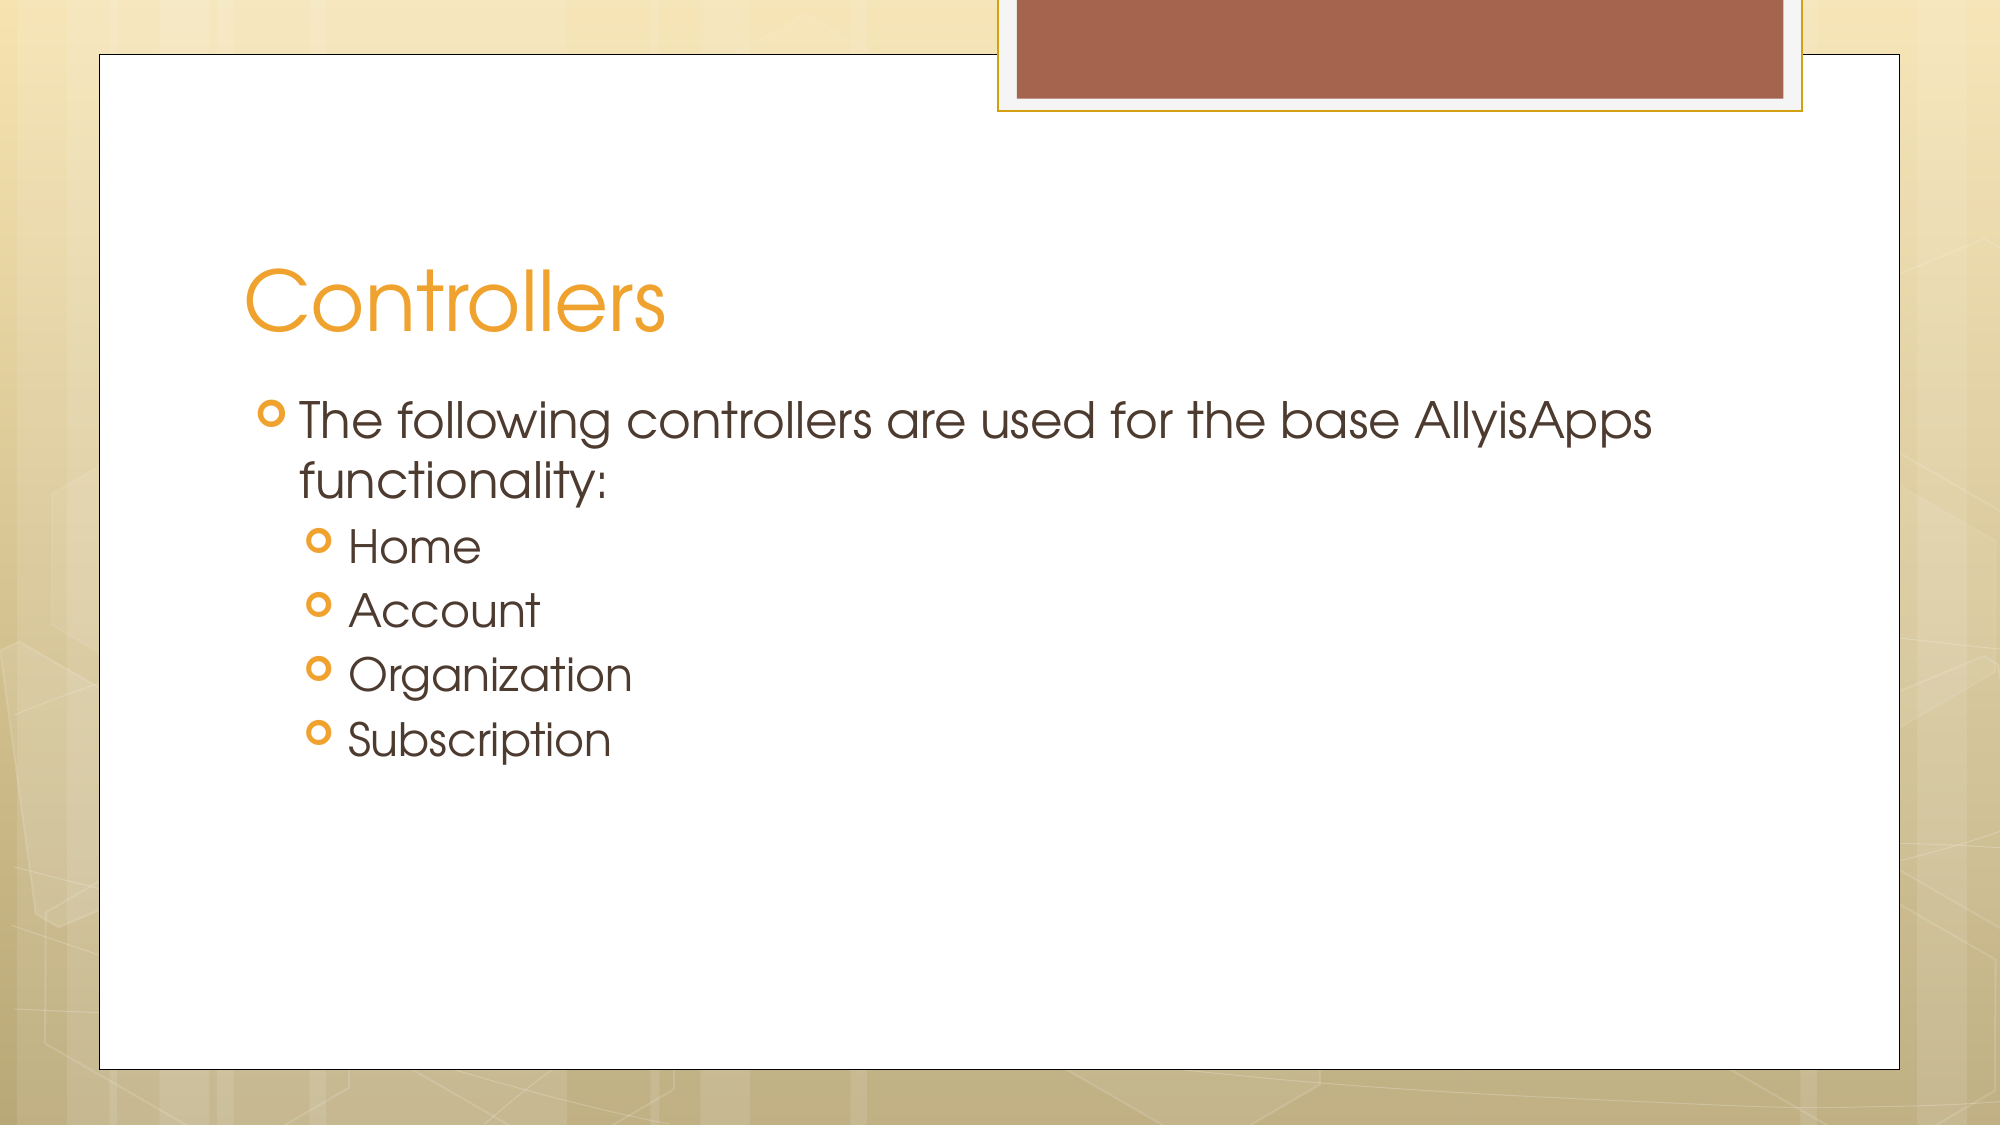

# Controllers
The following controllers are used for the base AllyisApps functionality:
Home
Account
Organization
Subscription